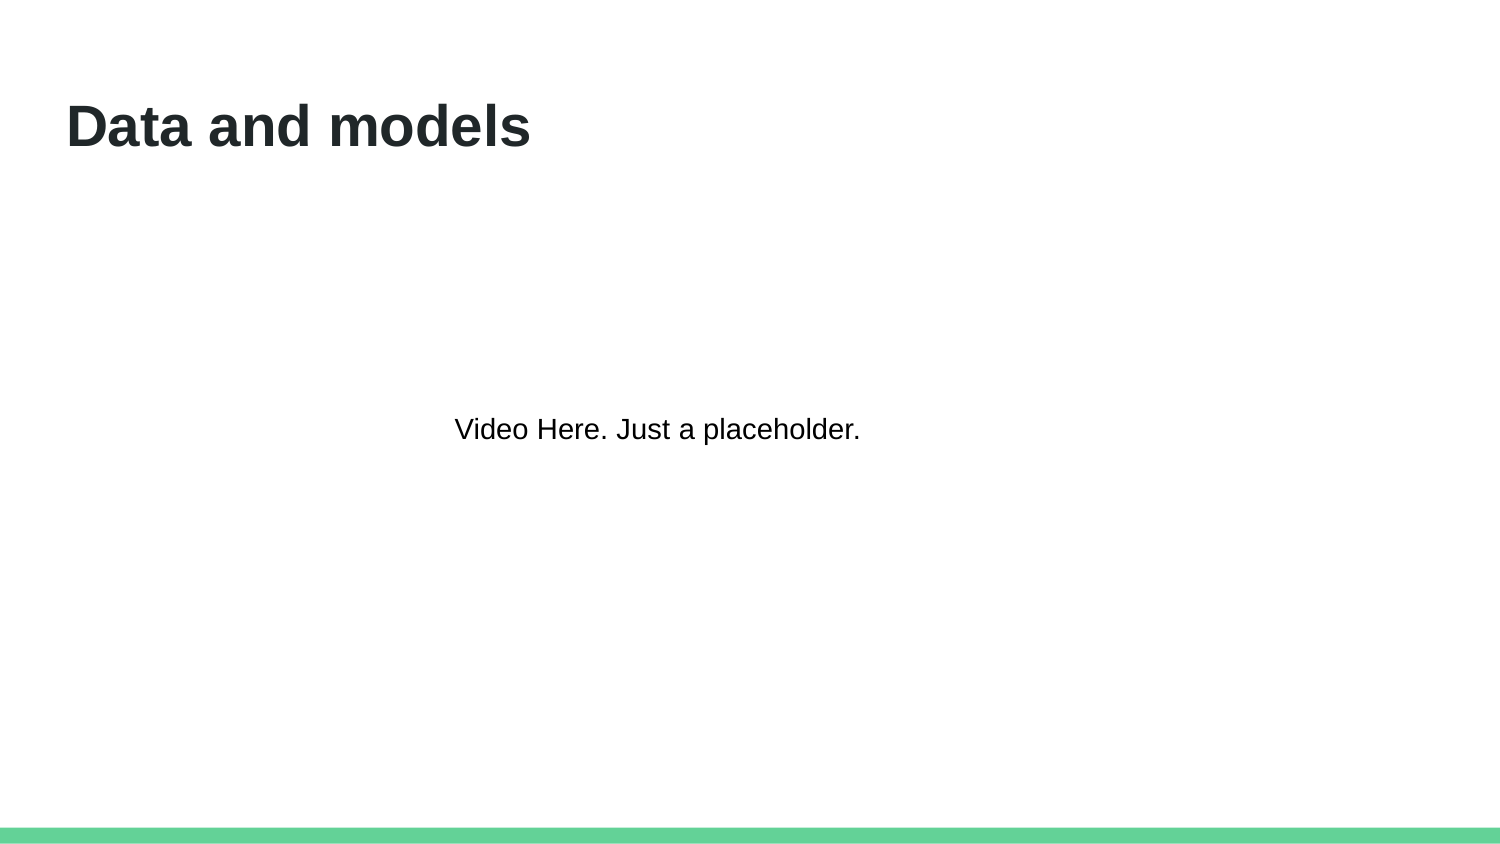

# Data and models
Video Here. Just a placeholder.